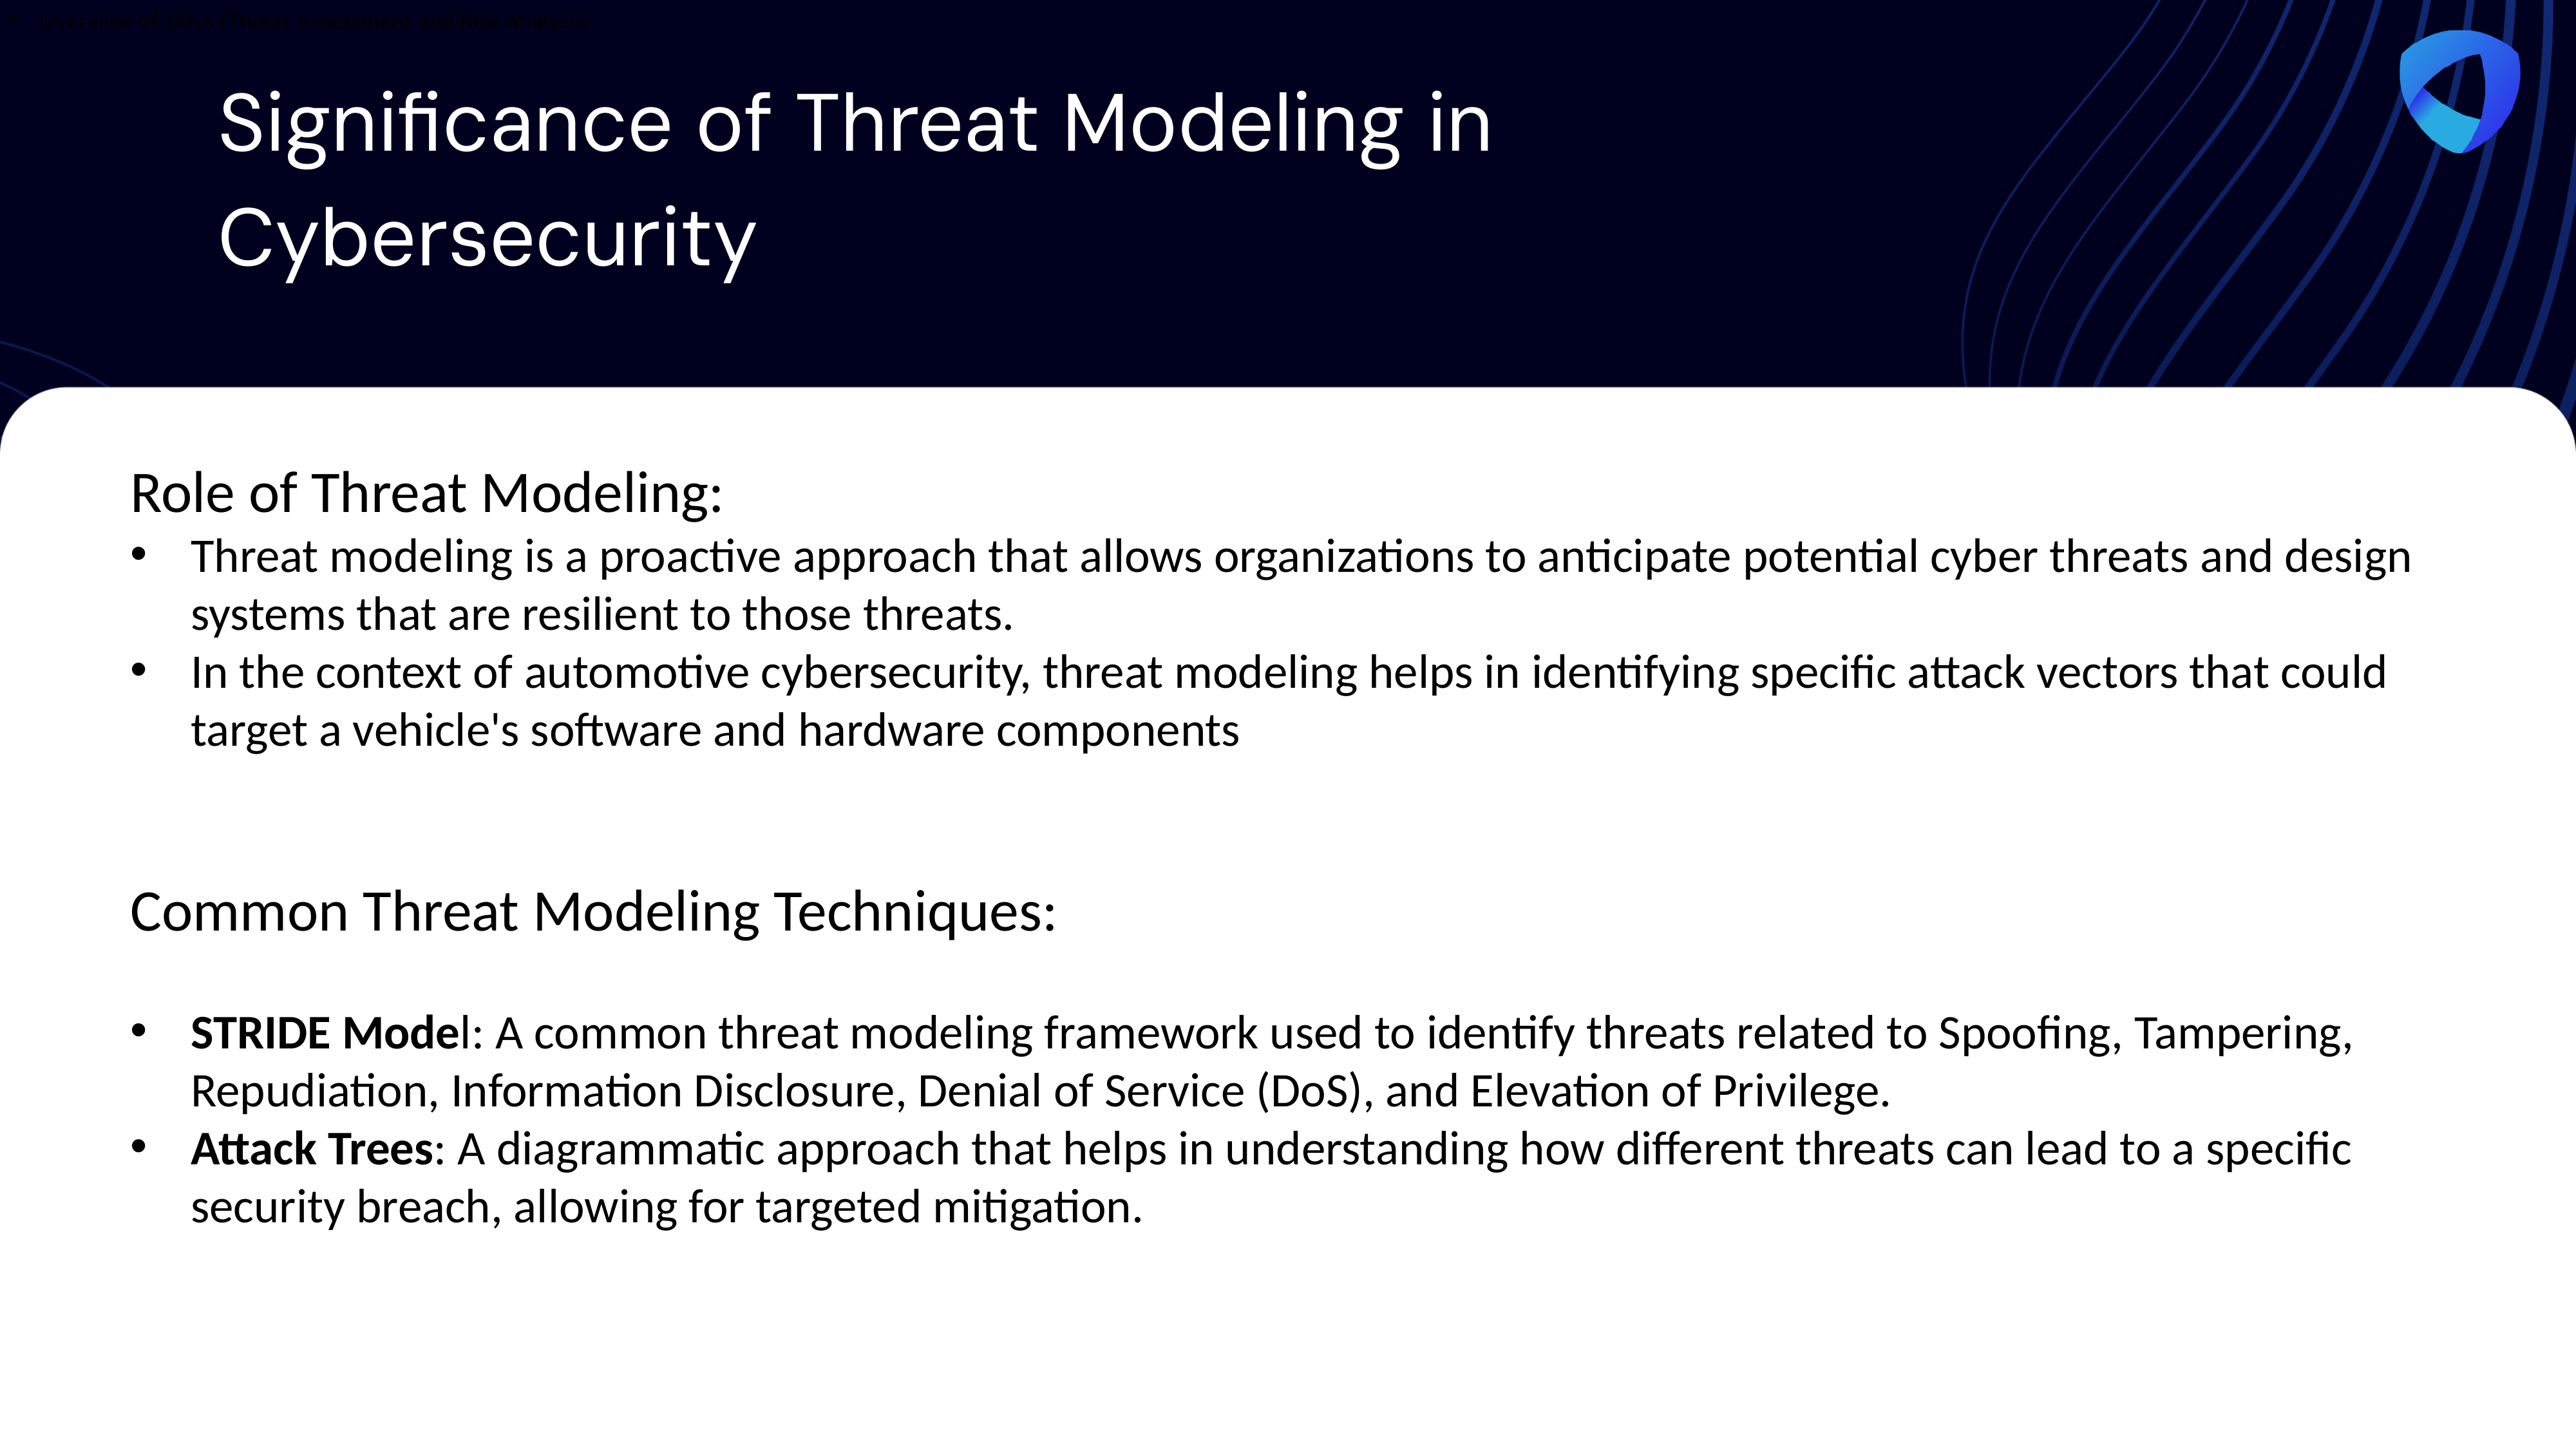

Overview of TARA (Threat Assessment and Risk Analysis)

Significance of Threat Modeling in Cybersecurity
Role of Threat Modeling:
Threat modeling is a proactive approach that allows organizations to anticipate potential cyber threats and design systems that are resilient to those threats.
In the context of automotive cybersecurity, threat modeling helps in identifying specific attack vectors that could target a vehicle's software and hardware components

Common Threat Modeling Techniques:

STRIDE Model: A common threat modeling framework used to identify threats related to Spoofing, Tampering, Repudiation, Information Disclosure, Denial of Service (DoS), and Elevation of Privilege.
Attack Trees: A diagrammatic approach that helps in understanding how different threats can lead to a specific security breach, allowing for targeted mitigation.